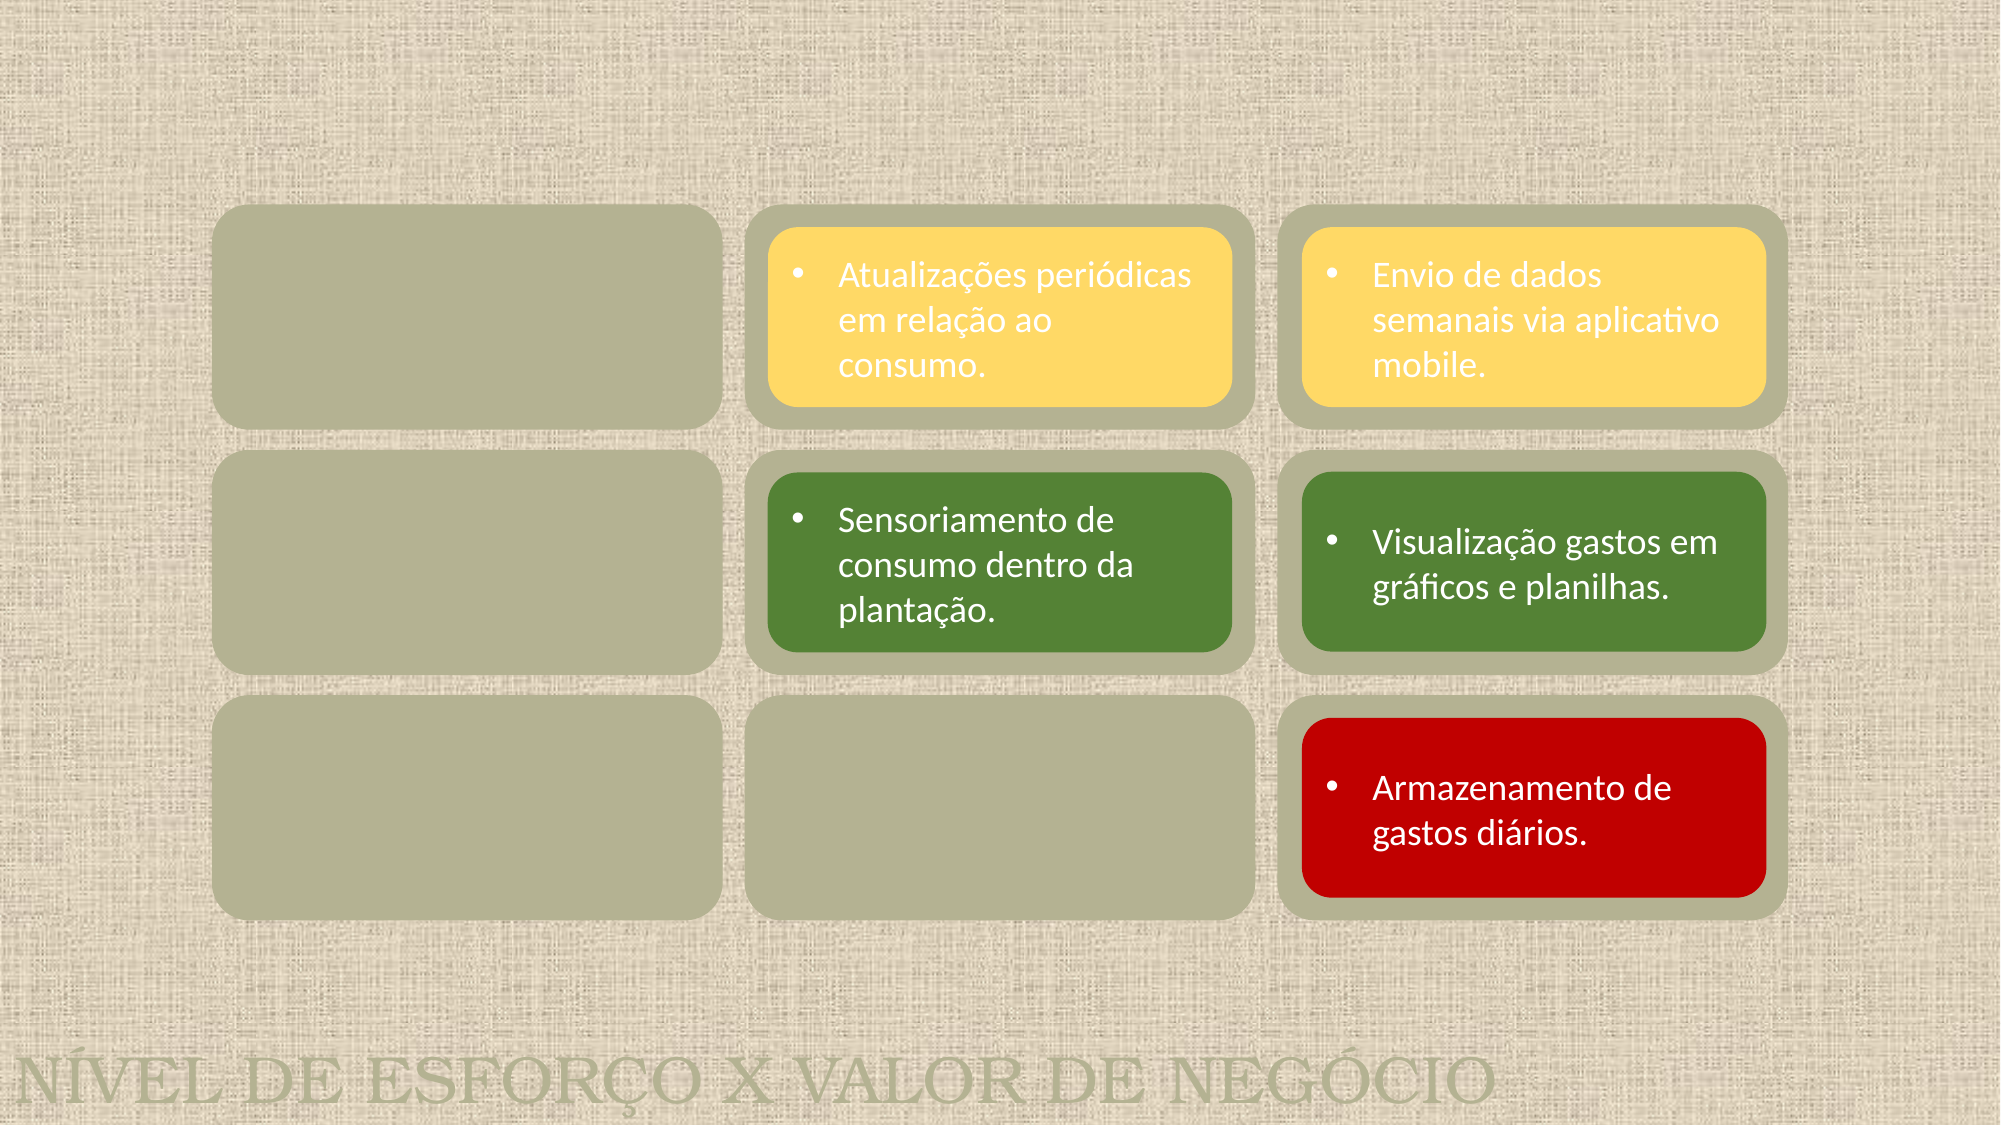

Atualizações periódicas em relação ao consumo.
Envio de dados semanais via aplicativo mobile.

Visualização gastos em gráficos e planilhas.
Sensoriamento de consumo dentro da plantação.

Armazenamento de gastos diários.
NÍVEL DE ESFORÇO X VALOR DE NEGÓCIO